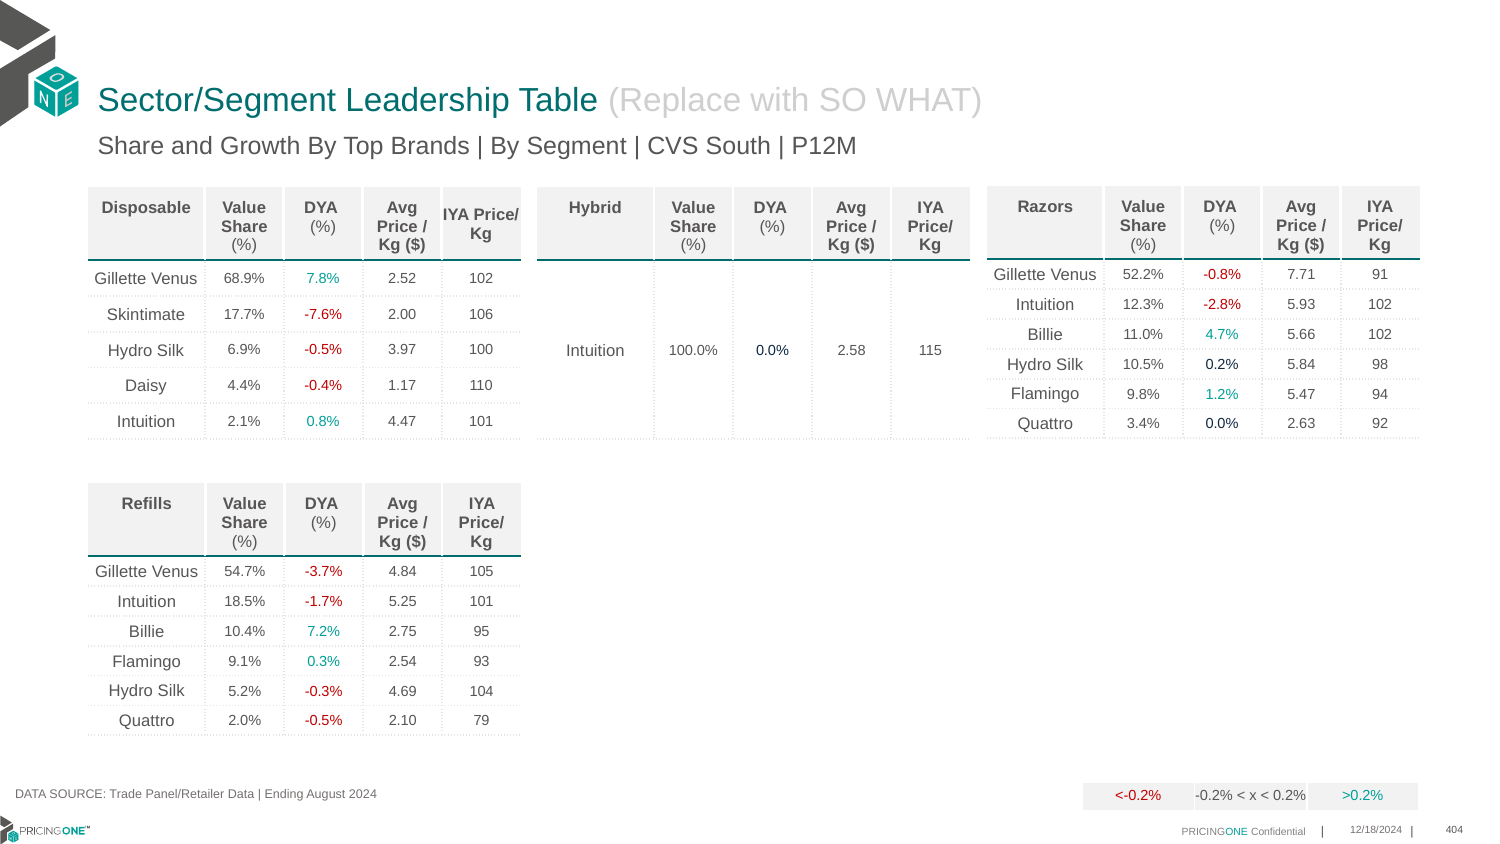

# Sector/Segment Leadership Table (Replace with SO WHAT)
Share and Growth By Top Brands | By Segment | CVS South | P12M
| Razors | Value Share (%) | DYA (%) | Avg Price /Kg ($) | IYA Price/Kg |
| --- | --- | --- | --- | --- |
| Gillette Venus | 52.2% | -0.8% | 7.71 | 91 |
| Intuition | 12.3% | -2.8% | 5.93 | 102 |
| Billie | 11.0% | 4.7% | 5.66 | 102 |
| Hydro Silk | 10.5% | 0.2% | 5.84 | 98 |
| Flamingo | 9.8% | 1.2% | 5.47 | 94 |
| Quattro | 3.4% | 0.0% | 2.63 | 92 |
| Disposable | Value Share (%) | DYA (%) | Avg Price /Kg ($) | IYA Price/ Kg |
| --- | --- | --- | --- | --- |
| Gillette Venus | 68.9% | 7.8% | 2.52 | 102 |
| Skintimate | 17.7% | -7.6% | 2.00 | 106 |
| Hydro Silk | 6.9% | -0.5% | 3.97 | 100 |
| Daisy | 4.4% | -0.4% | 1.17 | 110 |
| Intuition | 2.1% | 0.8% | 4.47 | 101 |
| Hybrid | Value Share (%) | DYA (%) | Avg Price /Kg ($) | IYA Price/Kg |
| --- | --- | --- | --- | --- |
| Intuition | 100.0% | 0.0% | 2.58 | 115 |
| Refills | Value Share (%) | DYA (%) | Avg Price /Kg ($) | IYA Price/Kg |
| --- | --- | --- | --- | --- |
| Gillette Venus | 54.7% | -3.7% | 4.84 | 105 |
| Intuition | 18.5% | -1.7% | 5.25 | 101 |
| Billie | 10.4% | 7.2% | 2.75 | 95 |
| Flamingo | 9.1% | 0.3% | 2.54 | 93 |
| Hydro Silk | 5.2% | -0.3% | 4.69 | 104 |
| Quattro | 2.0% | -0.5% | 2.10 | 79 |
DATA SOURCE: Trade Panel/Retailer Data | Ending August 2024
| <-0.2% | -0.2% < x < 0.2% | >0.2% |
| --- | --- | --- |

12/18/2024
404